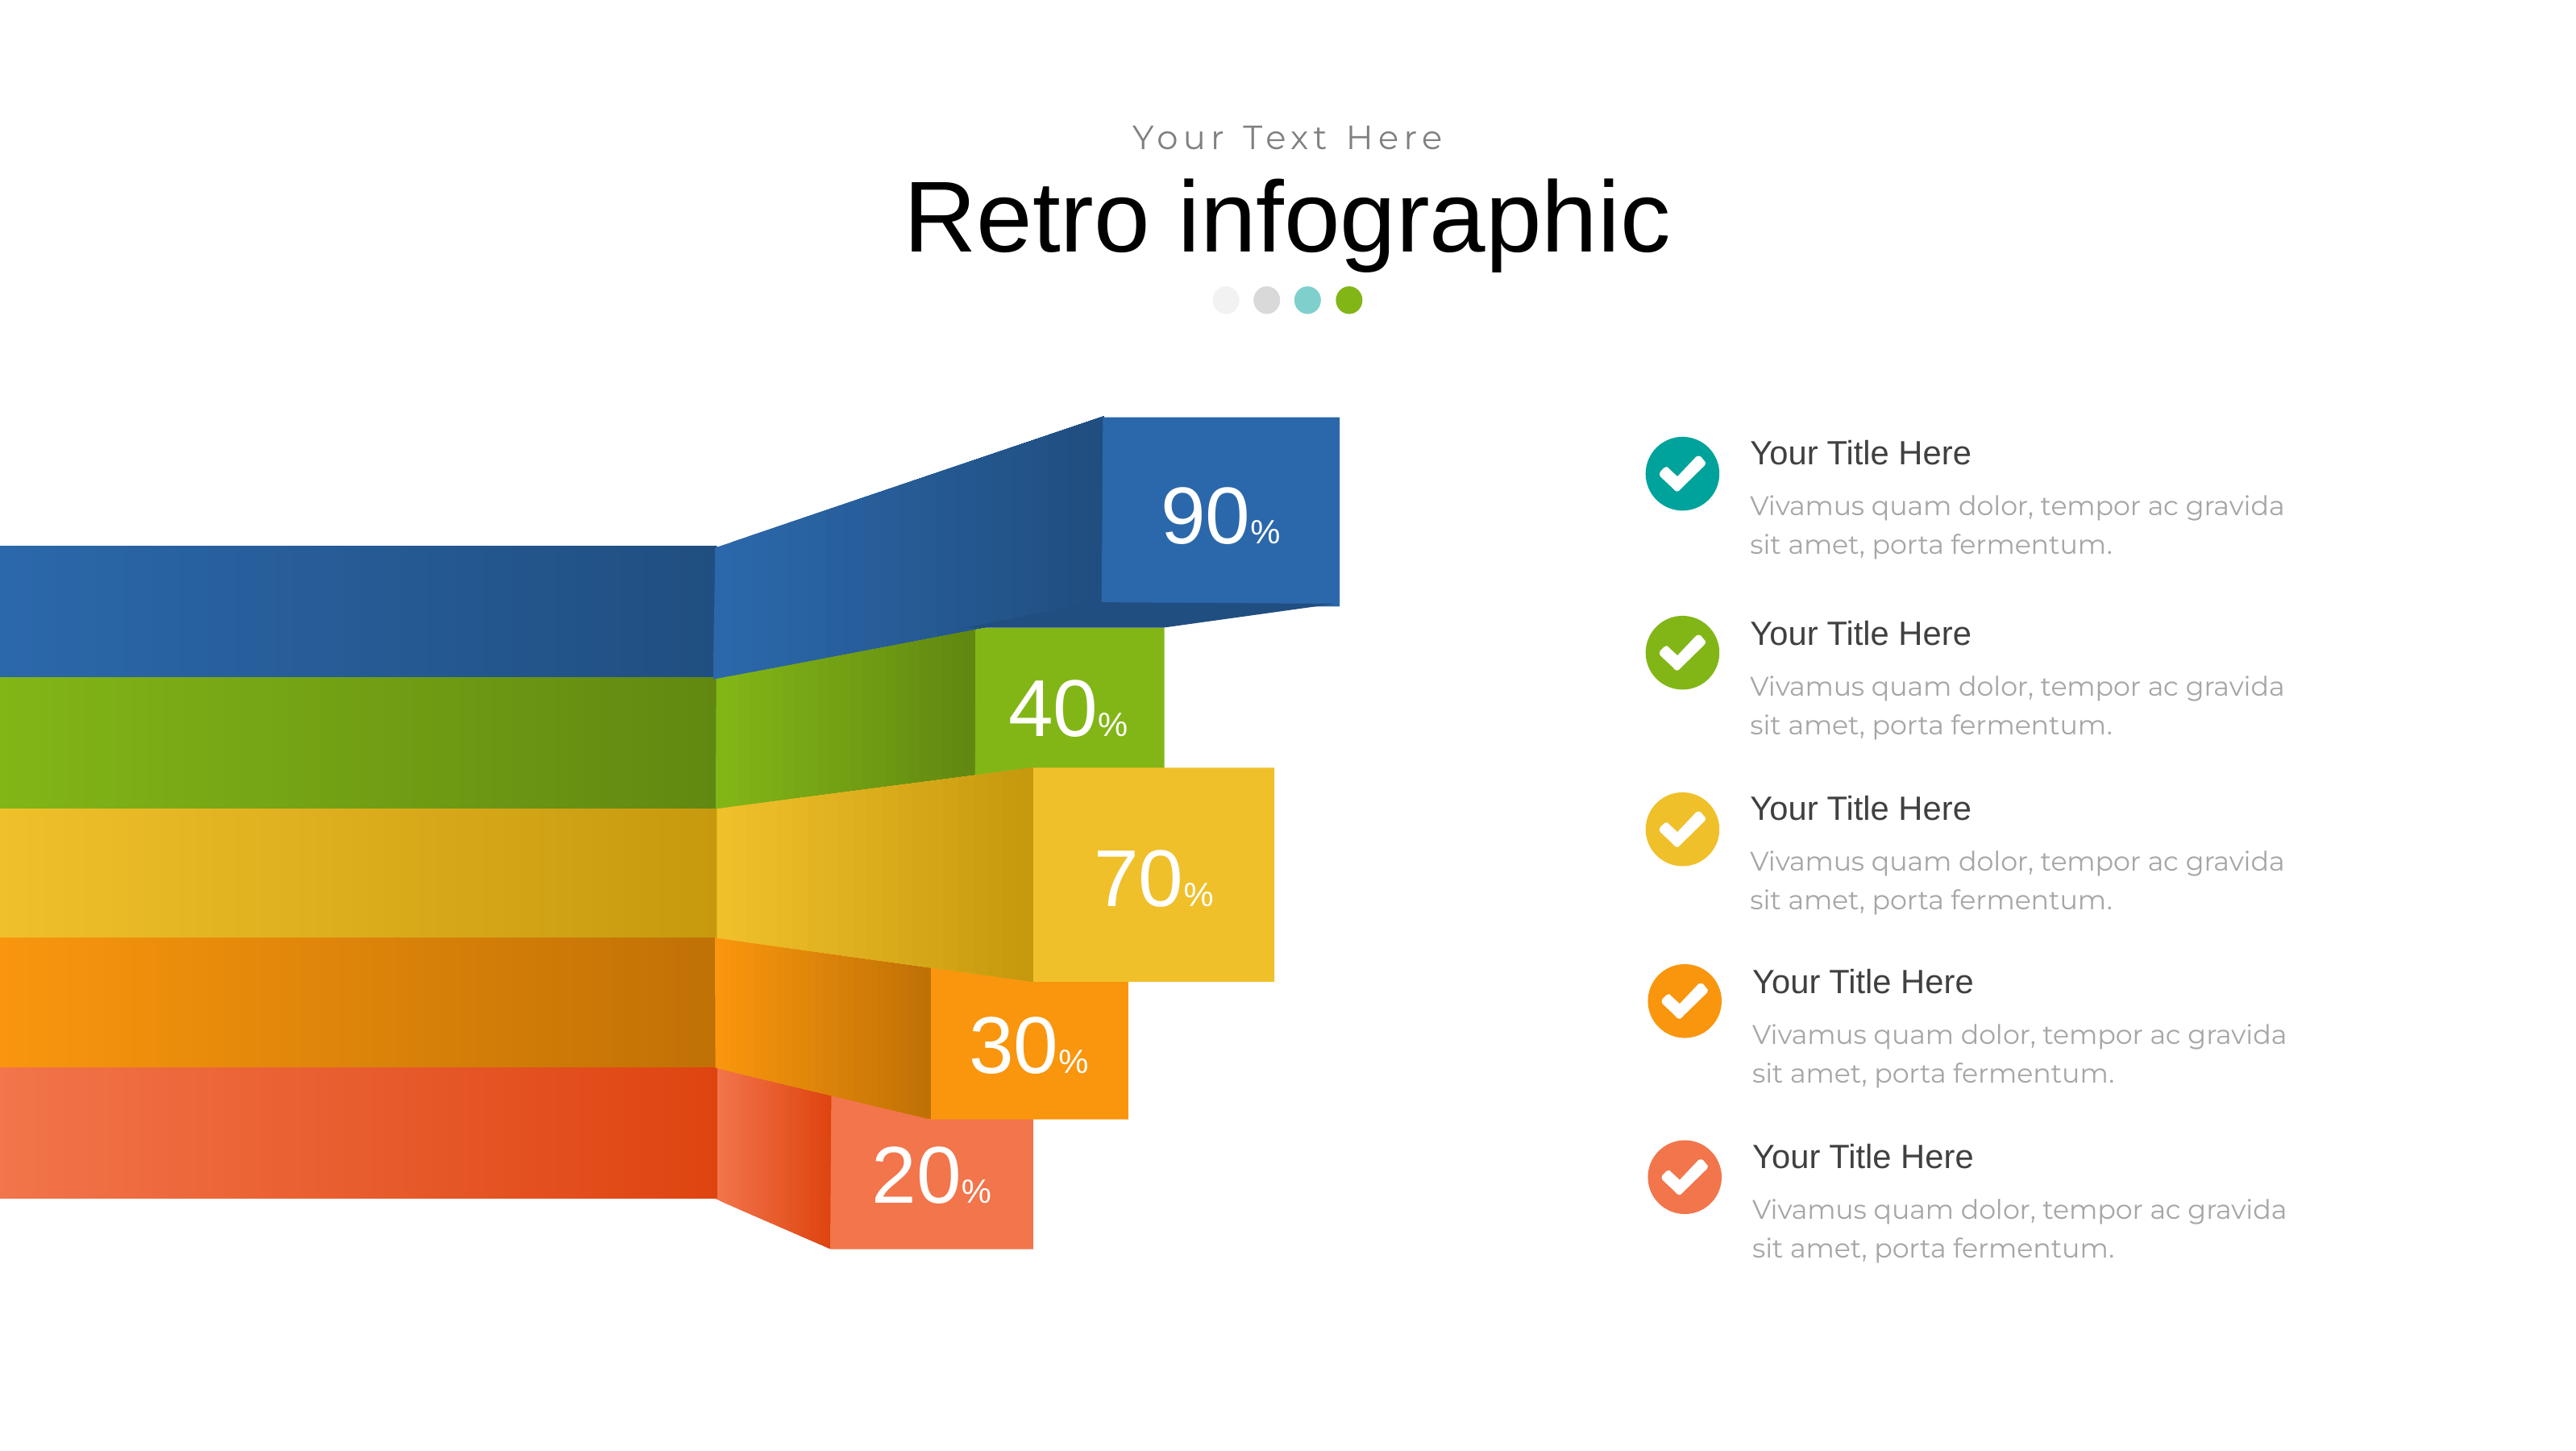

Your Text Here

Retro infographic

90%

40%

70%

30%

20%
Your Title Here

Vivamus quam dolor, tempor ac gravida sit amet, porta fermentum.
Your Title Here

Vivamus quam dolor, tempor ac gravida sit amet, porta fermentum.
Your Title Here

Vivamus quam dolor, tempor ac gravida sit amet, porta fermentum.
Your Title Here

Vivamus quam dolor, tempor ac gravida sit amet, porta fermentum.
Your Title Here

Vivamus quam dolor, tempor ac gravida sit amet, porta fermentum.